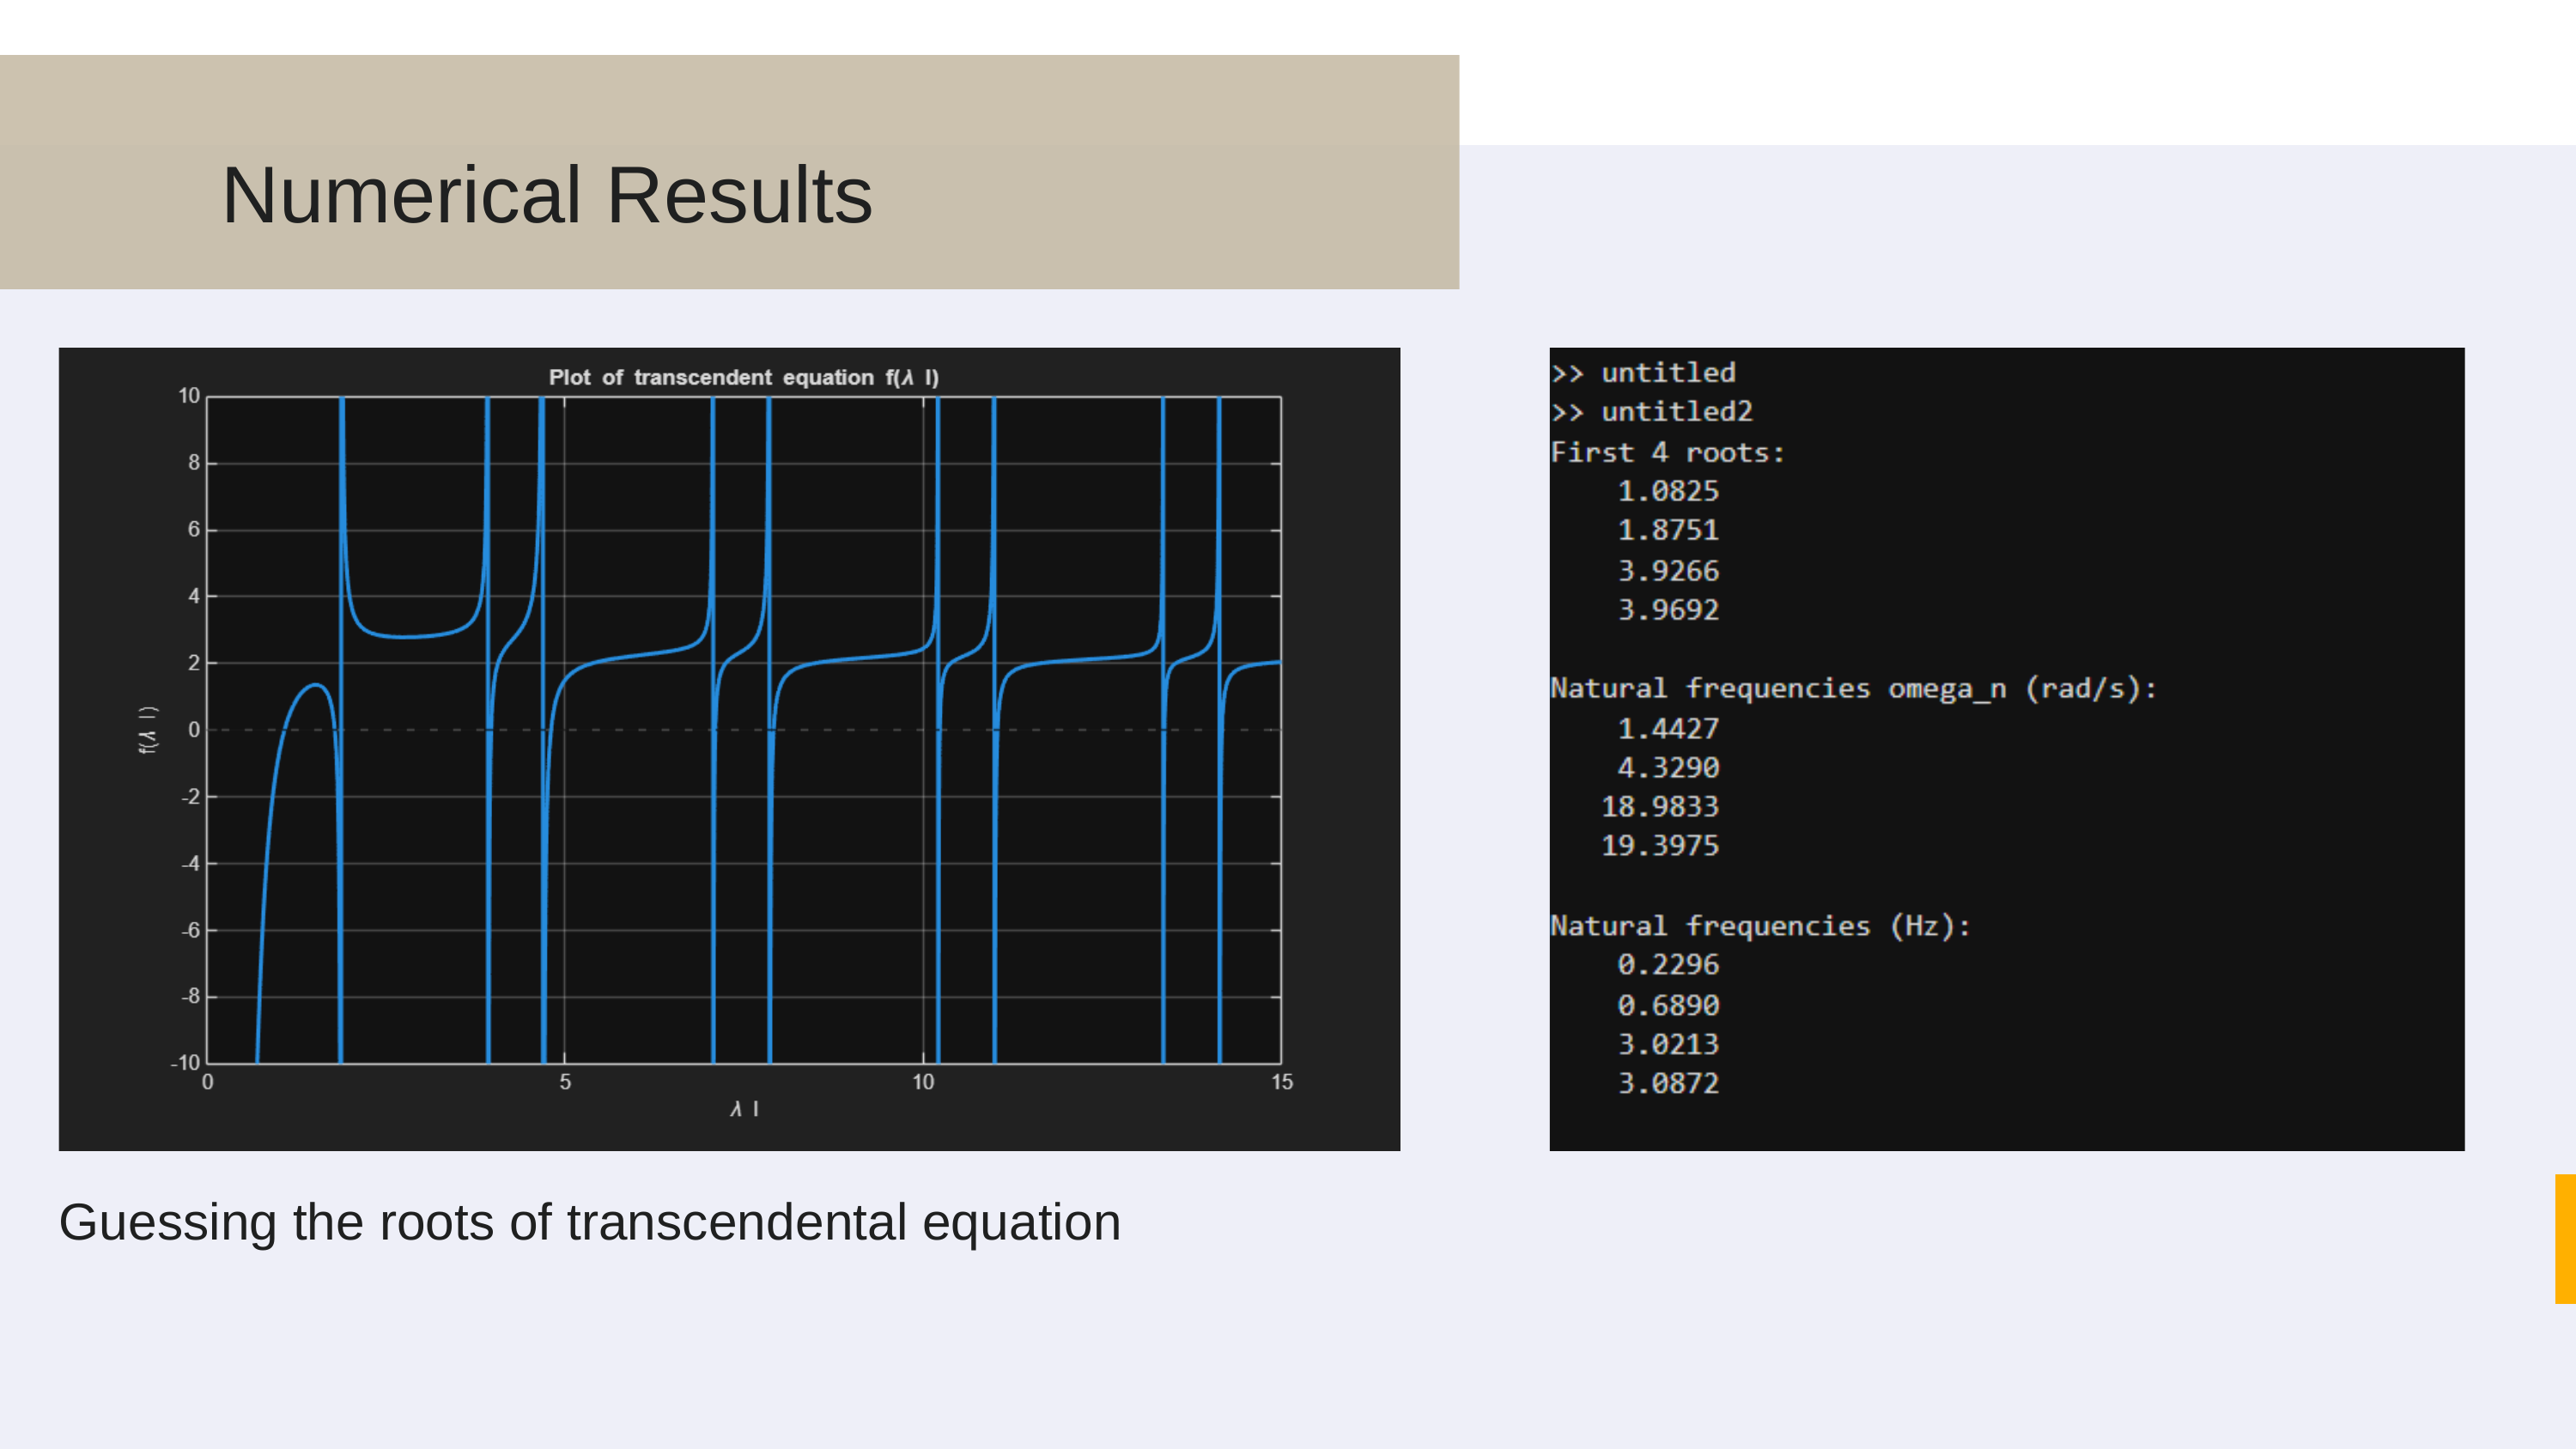

Numerical Results

Guessing the roots of transcendental equation